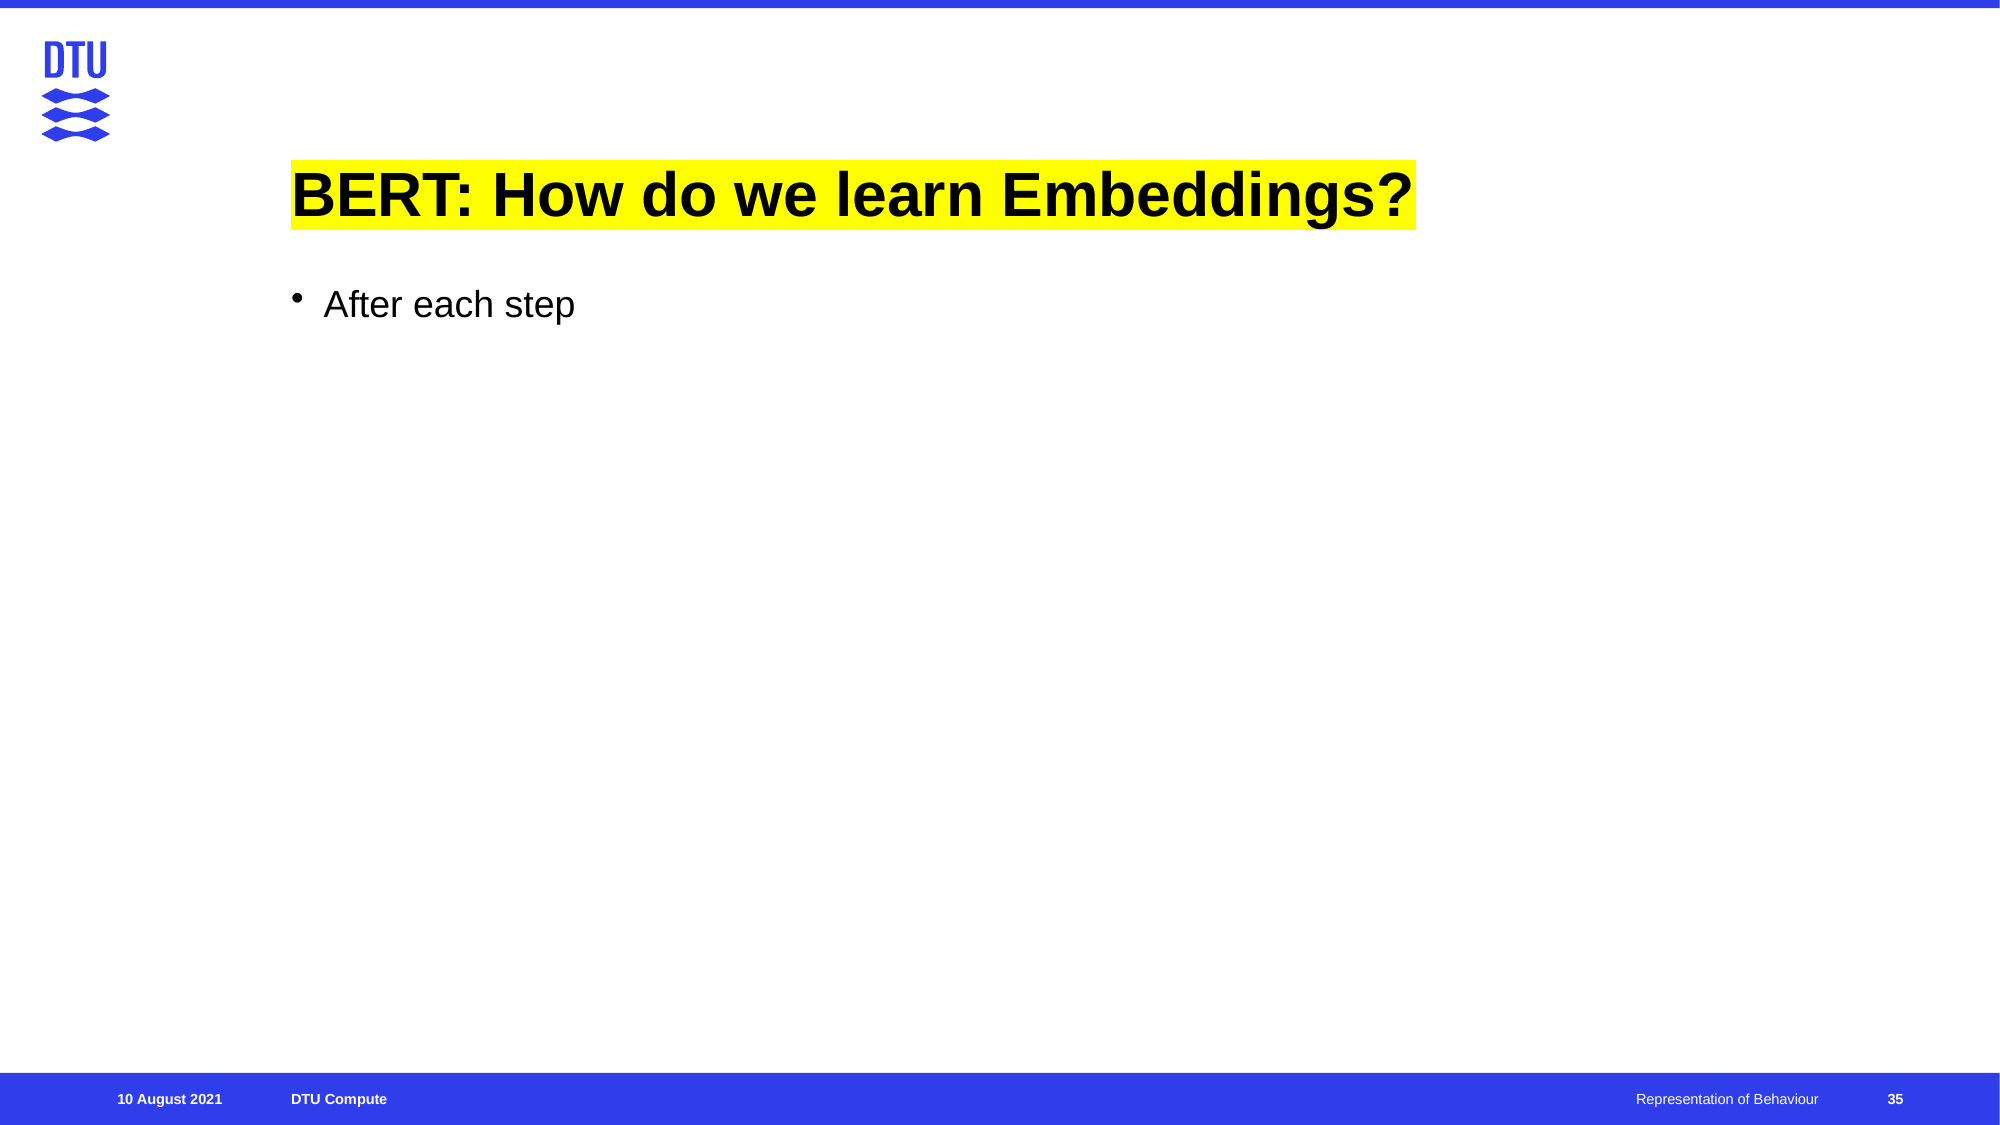

# BERT: How do we learn Embeddings?
After each step
35